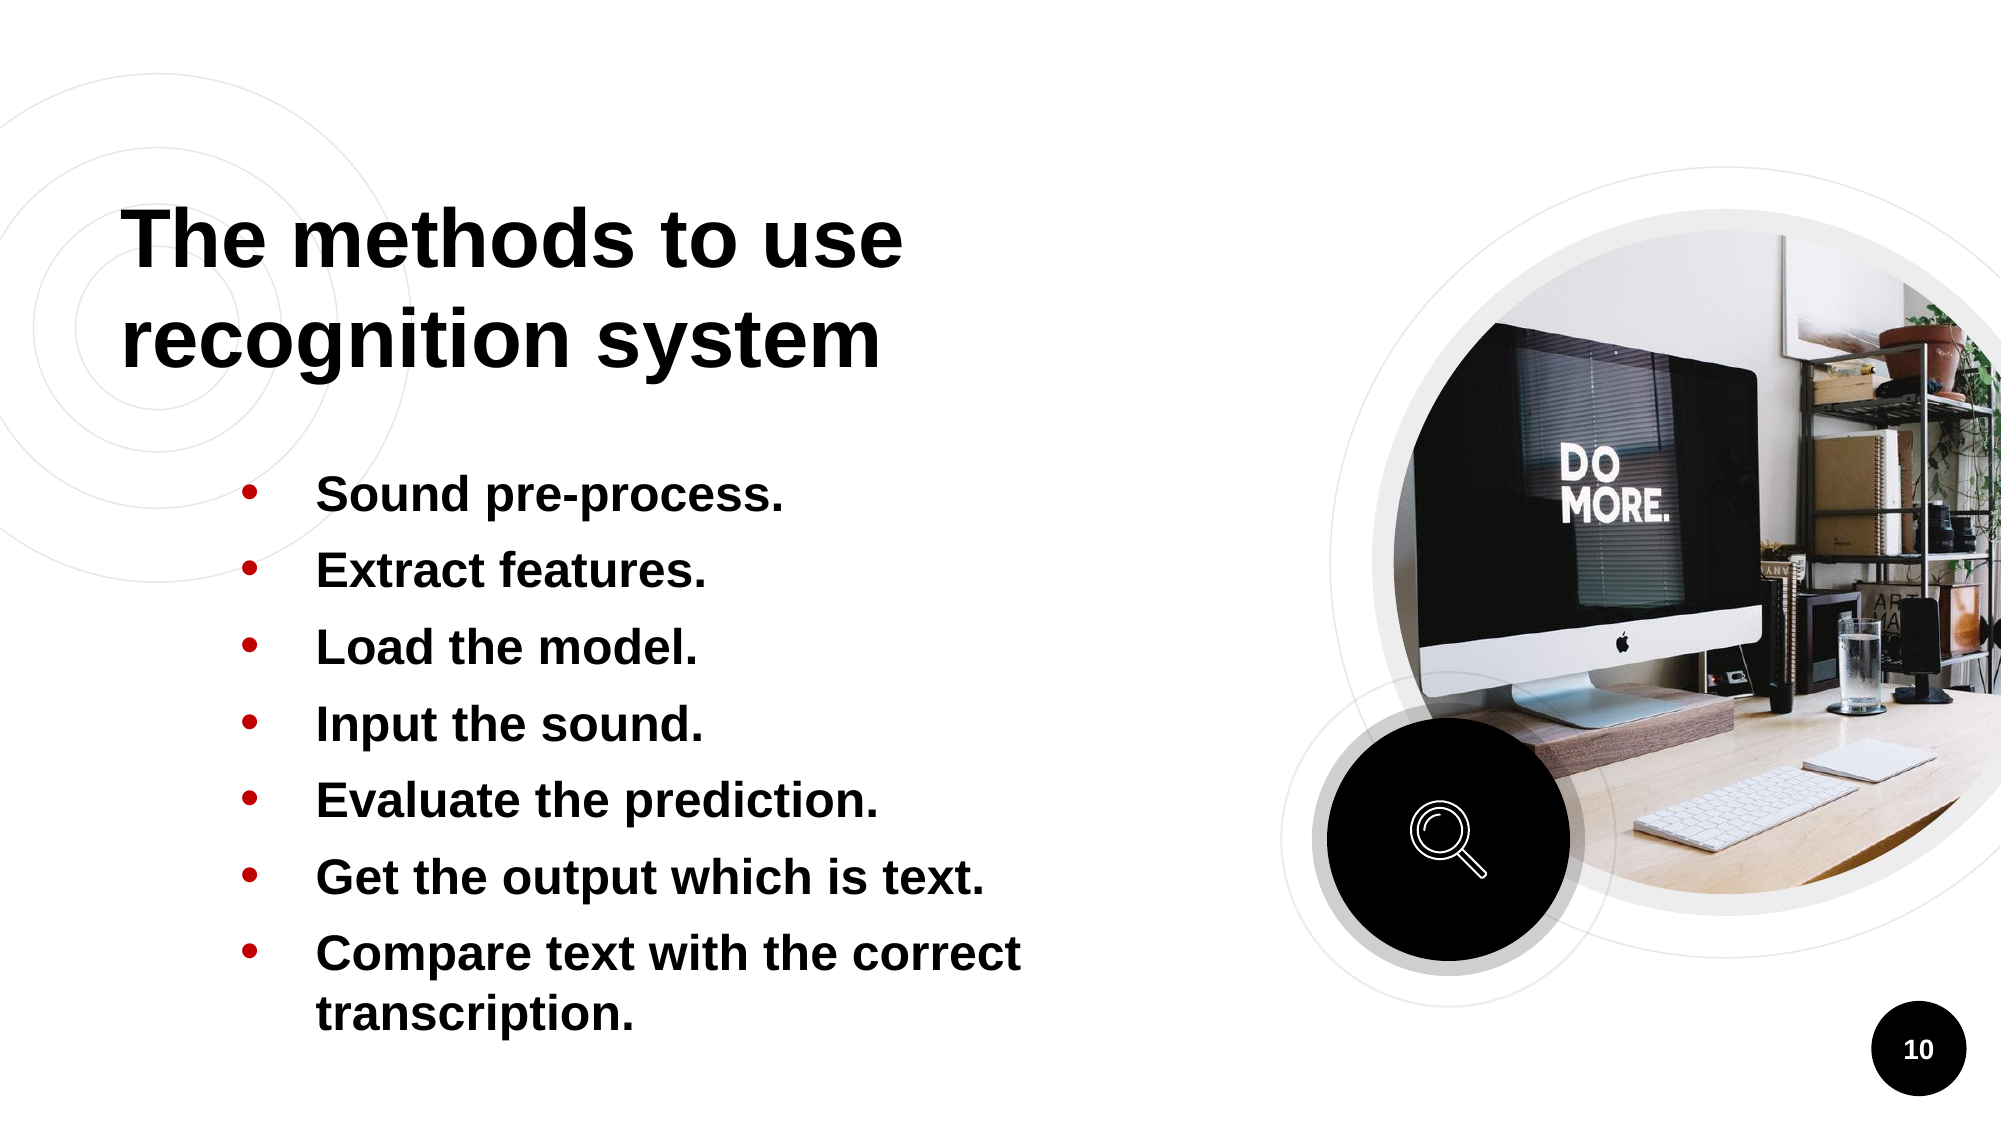

The methods to use recognition system
Sound pre-process.
Extract features.
Load the model.
Input the sound.
Evaluate the prediction.
Get the output which is text.
Compare text with the correct transcription.

10